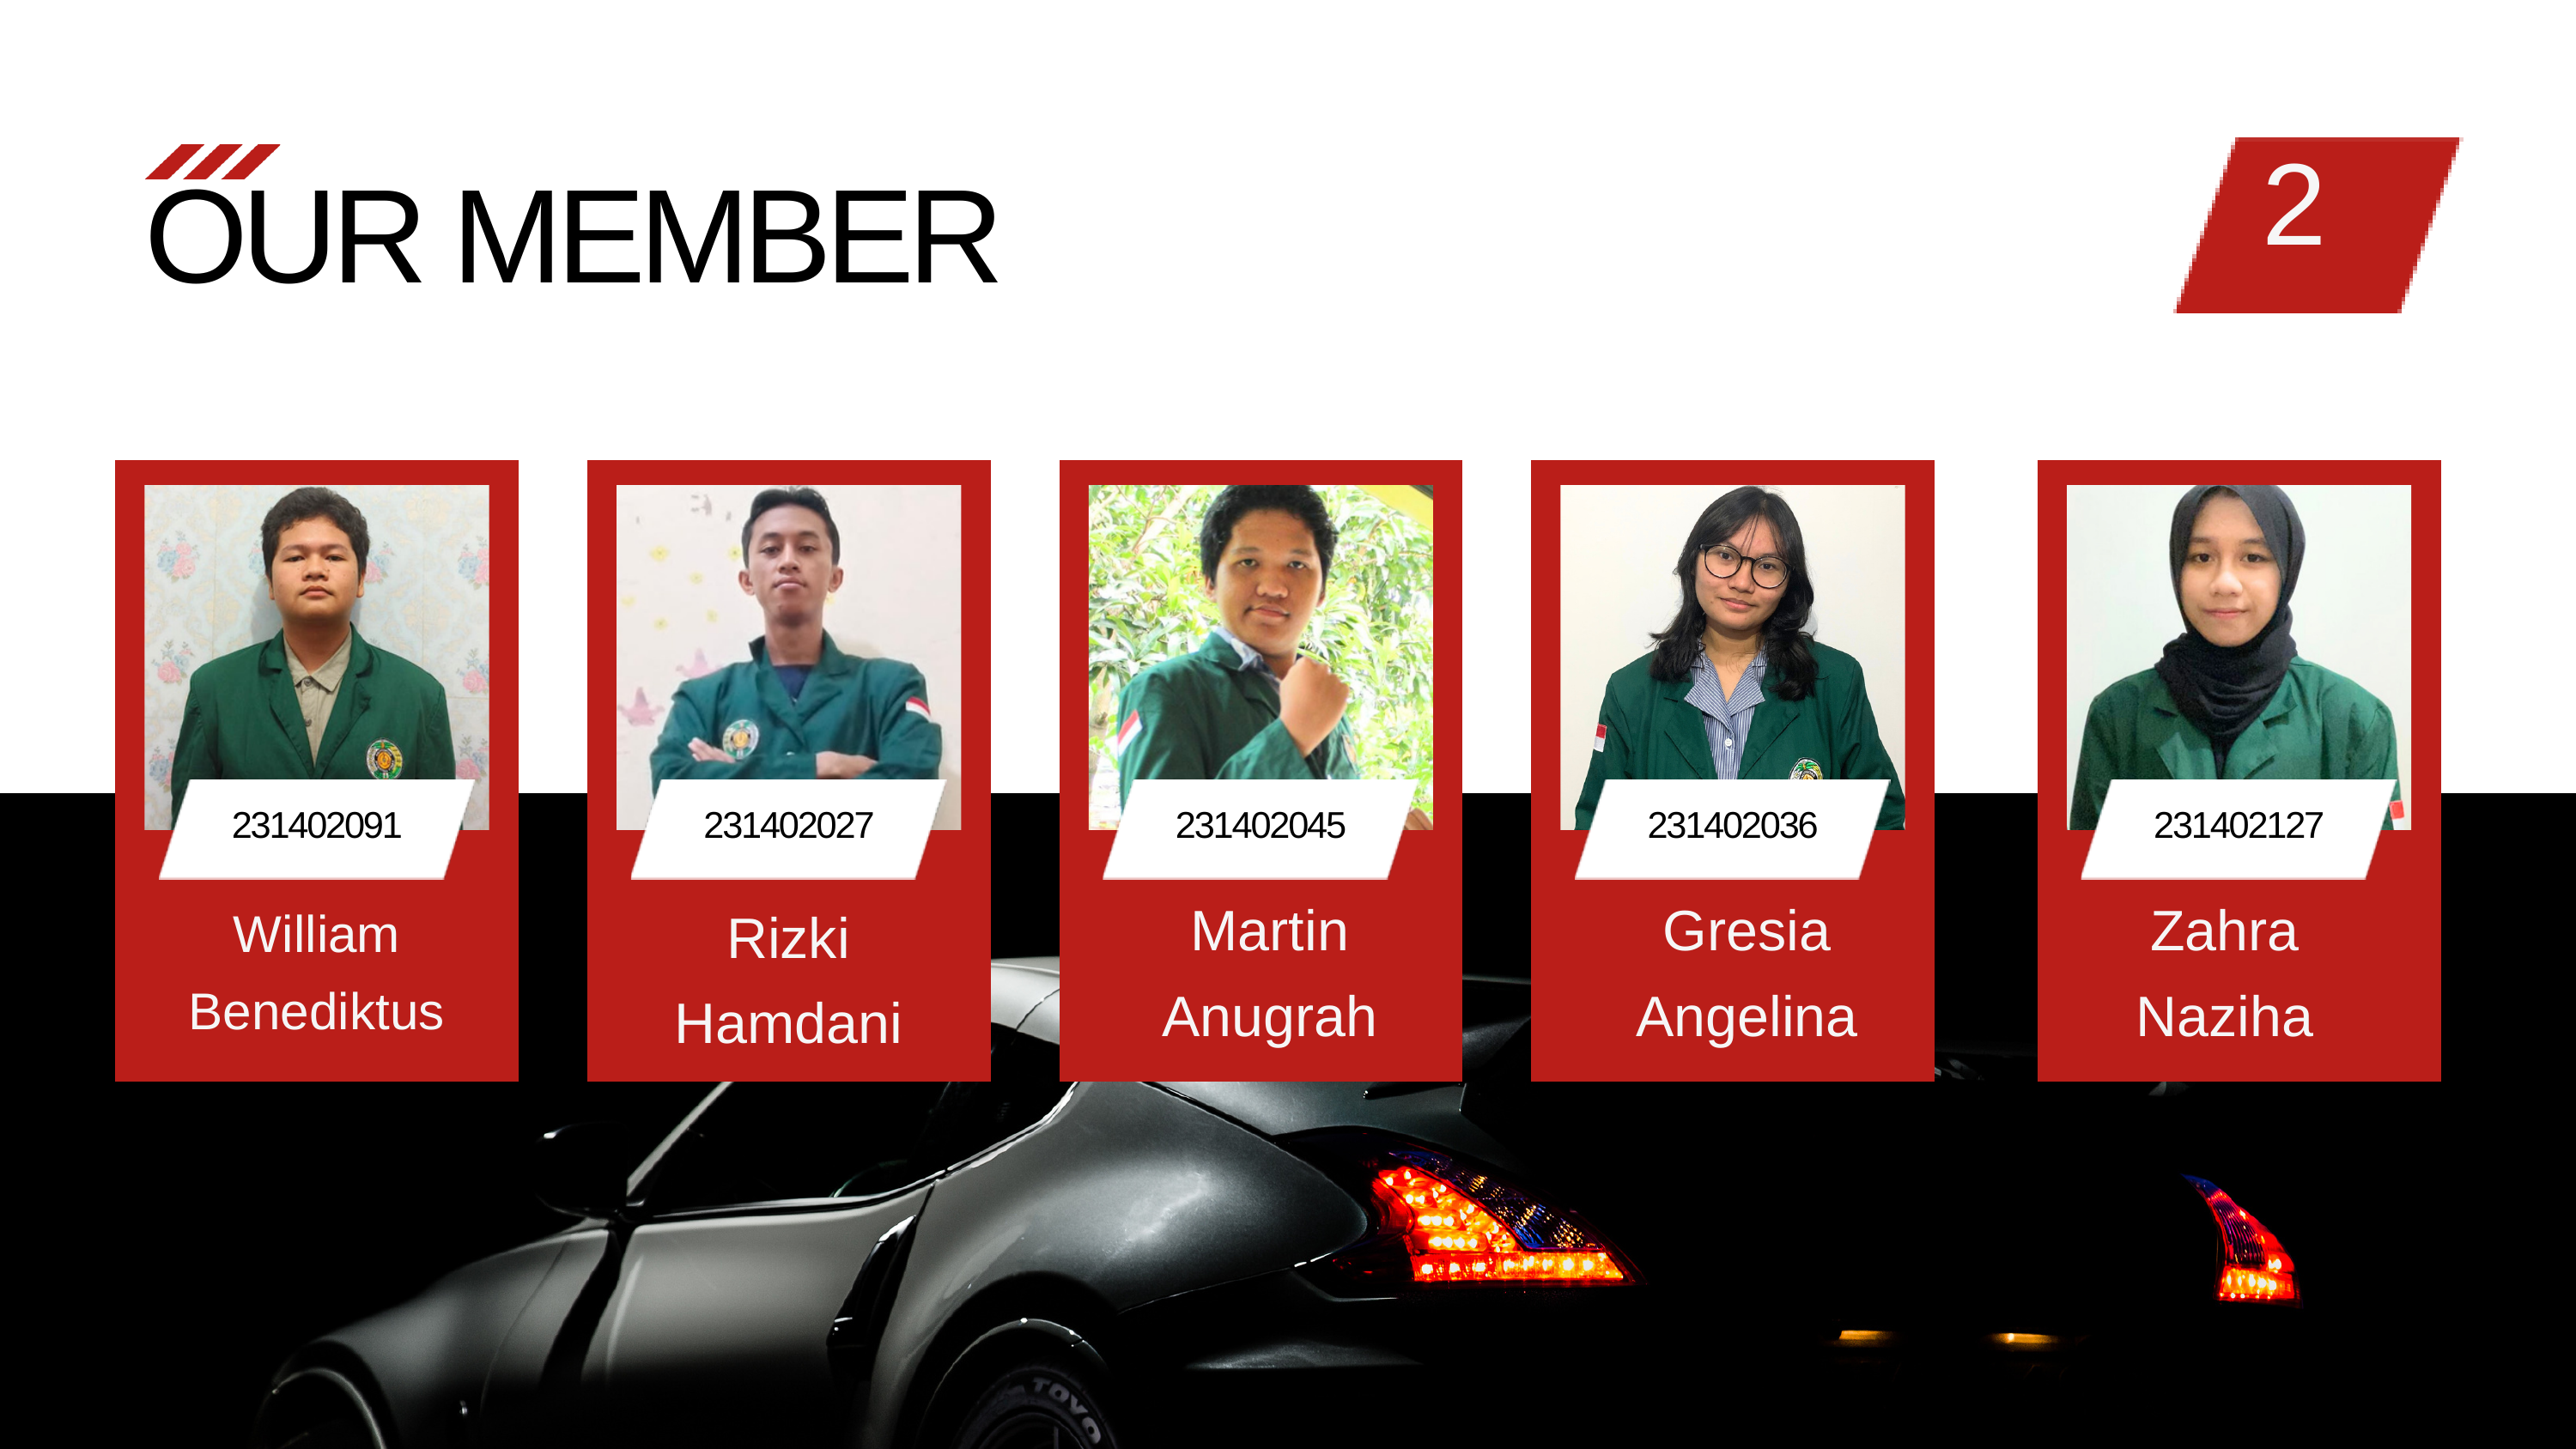

2

OUR MEMBER

231402091
231402027
231402045
231402036
231402127

Martin Anugrah
Gresia Angelina
Zahra Naziha
Rizki Hamdani
William Benediktus